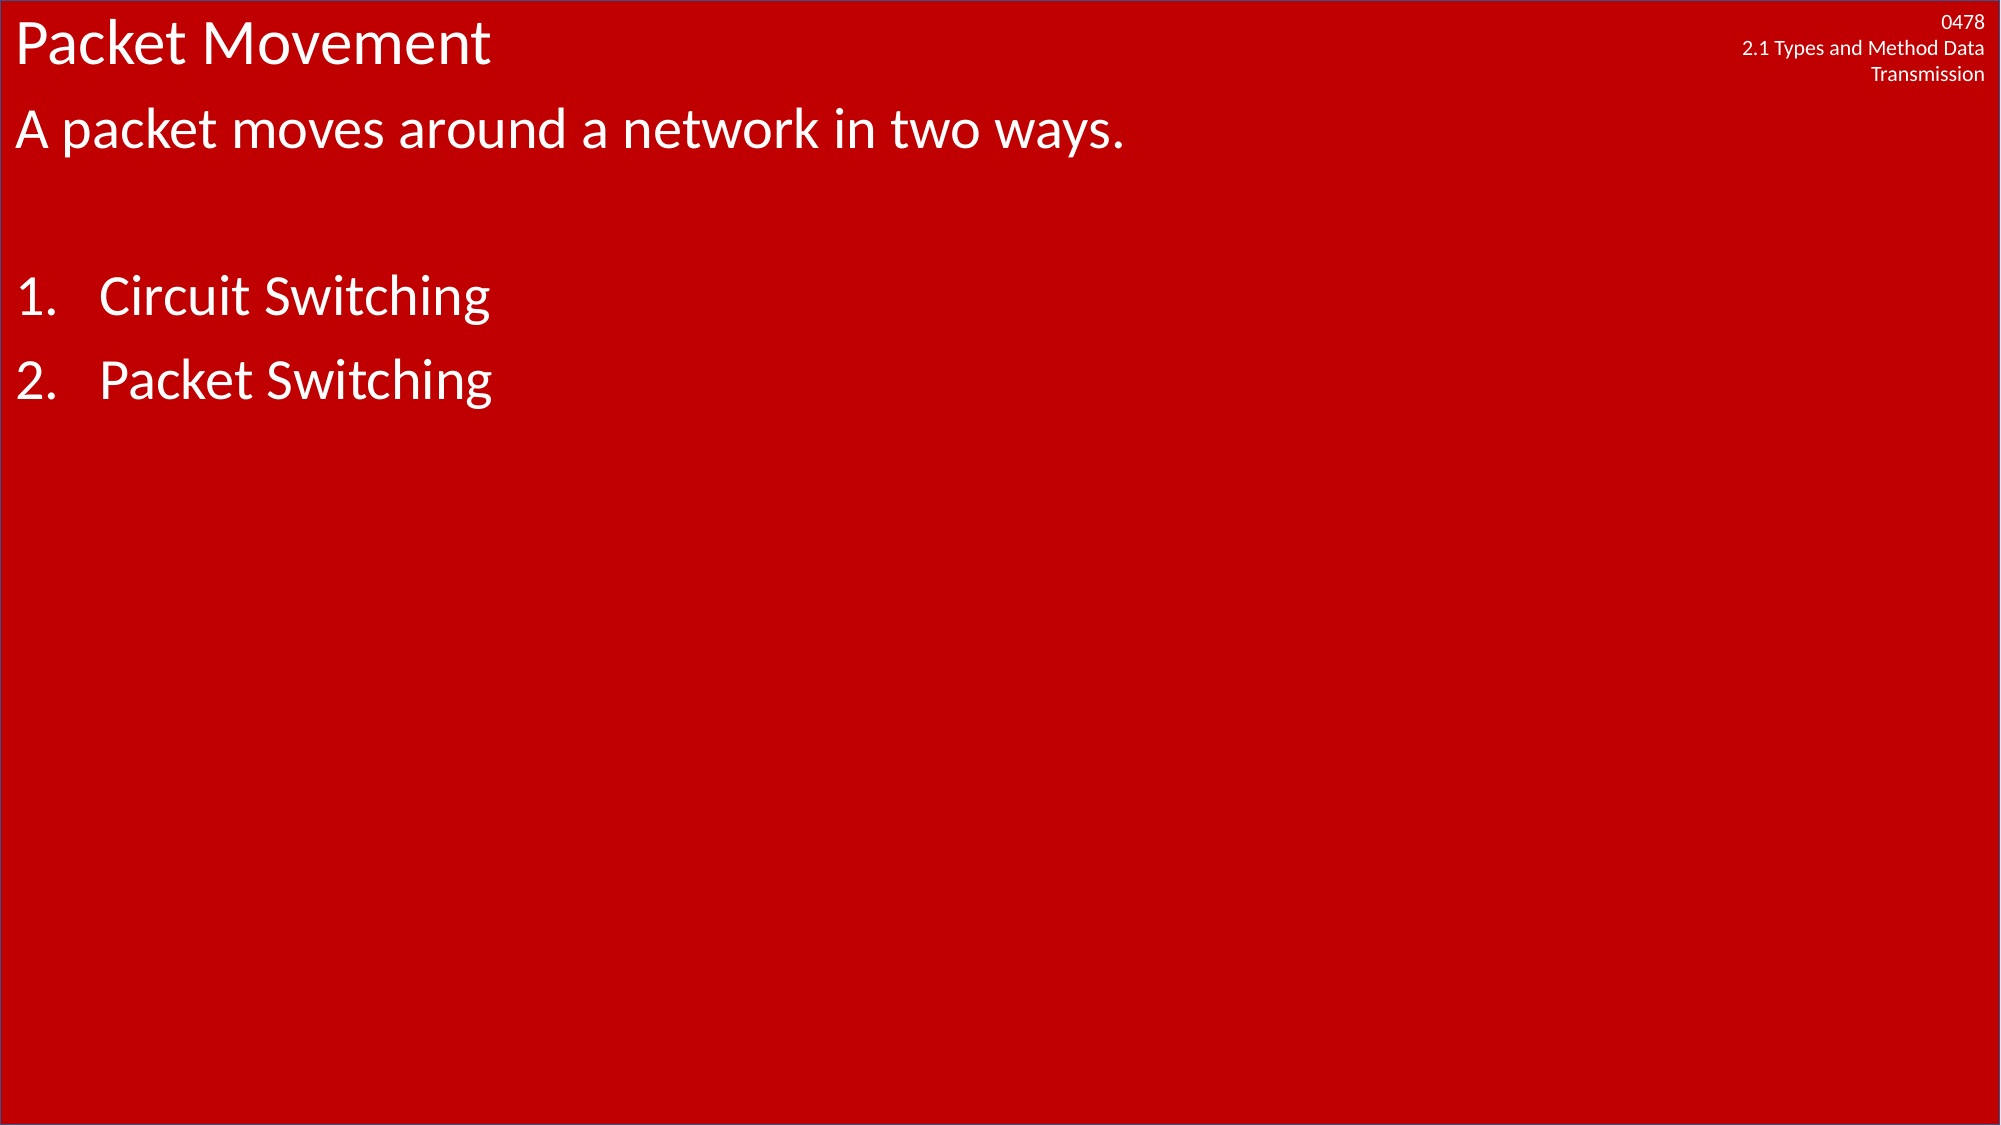

# Packet Movement
A packet moves around a network in two ways.

Circuit Switching
Packet Switching